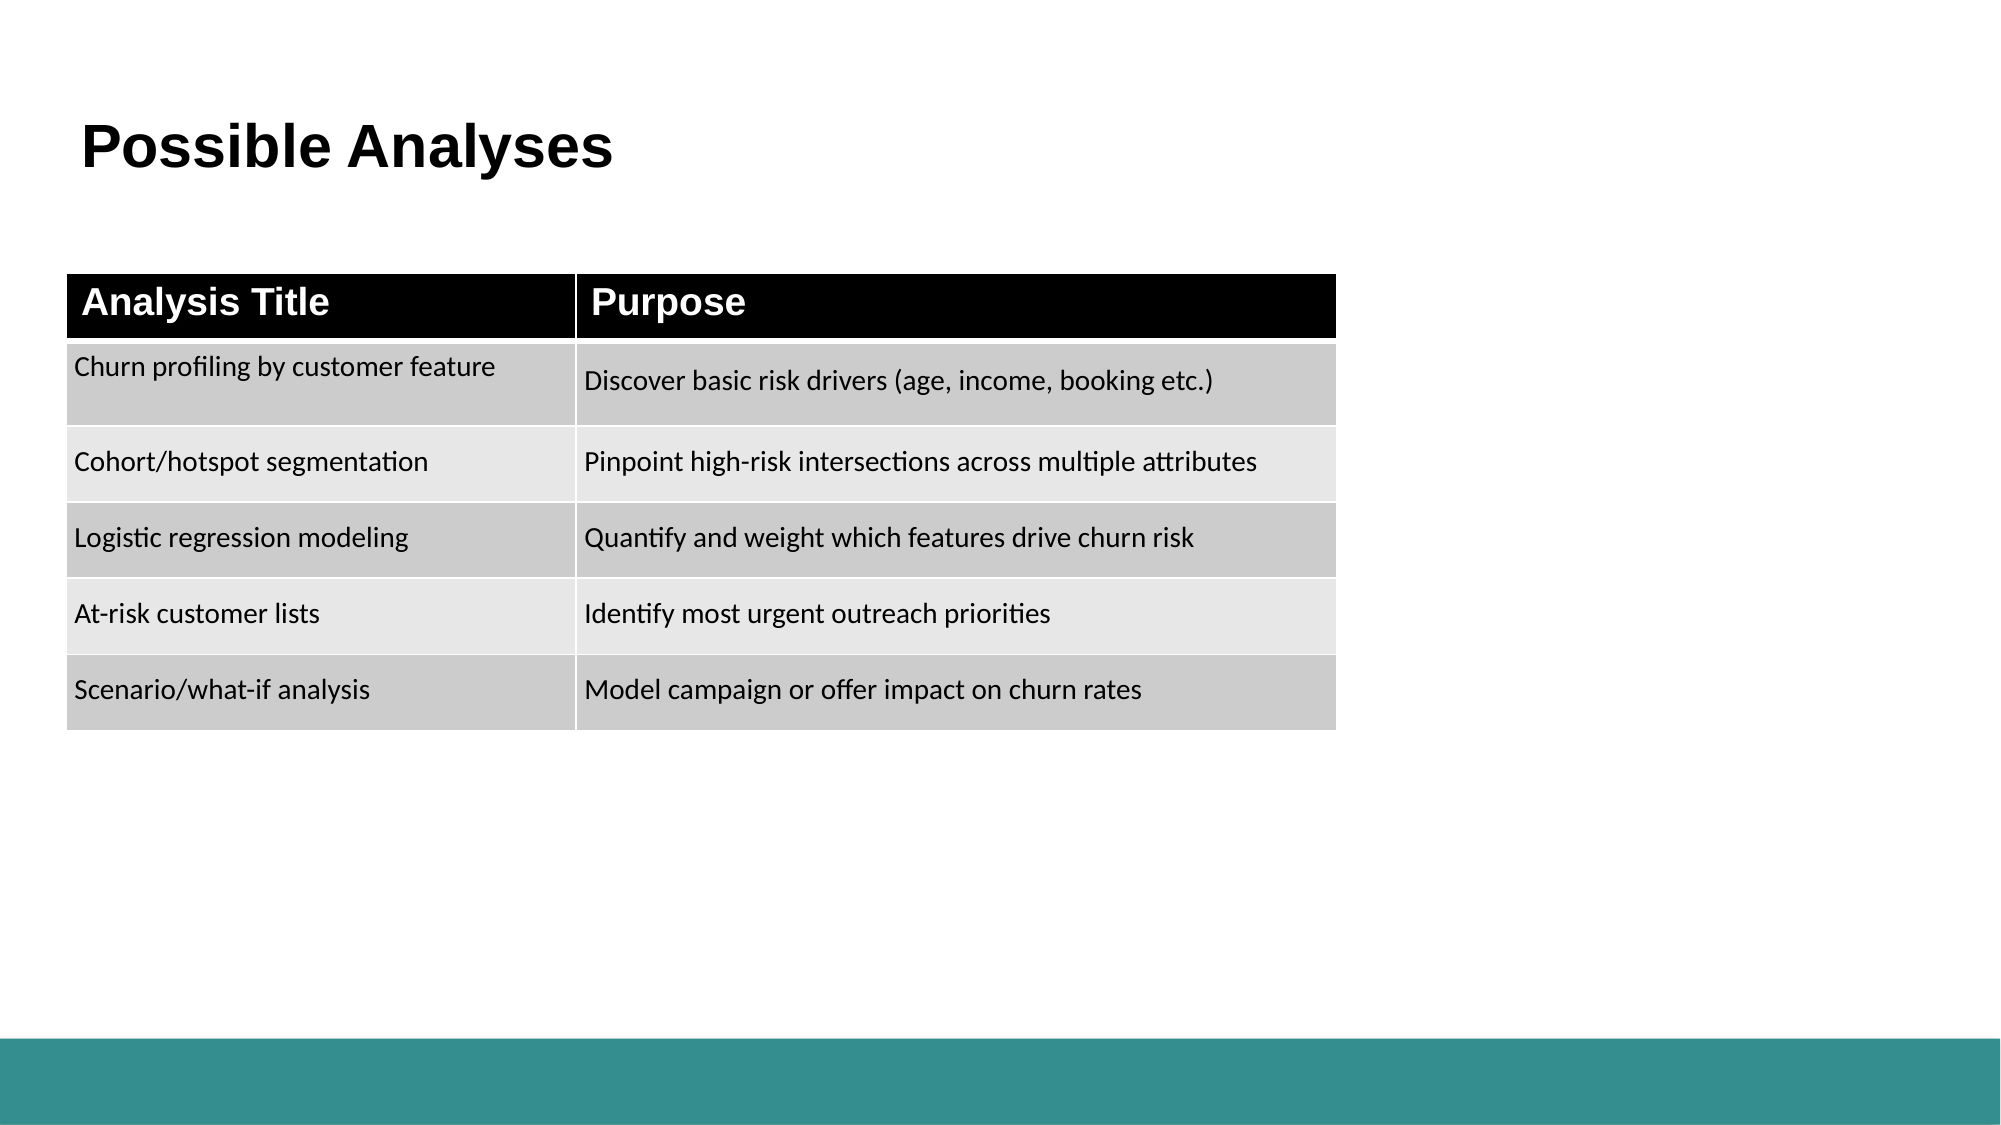

# Possible Analyses
| Analysis Title | Purpose |
| --- | --- |
| Churn profiling by customer feature | Discover basic risk drivers (age, income, booking etc.) |
| Cohort/hotspot segmentation | Pinpoint high-risk intersections across multiple attributes |
| Logistic regression modeling | Quantify and weight which features drive churn risk |
| At-risk customer lists | Identify most urgent outreach priorities |
| Scenario/what-if analysis | Model campaign or offer impact on churn rates |